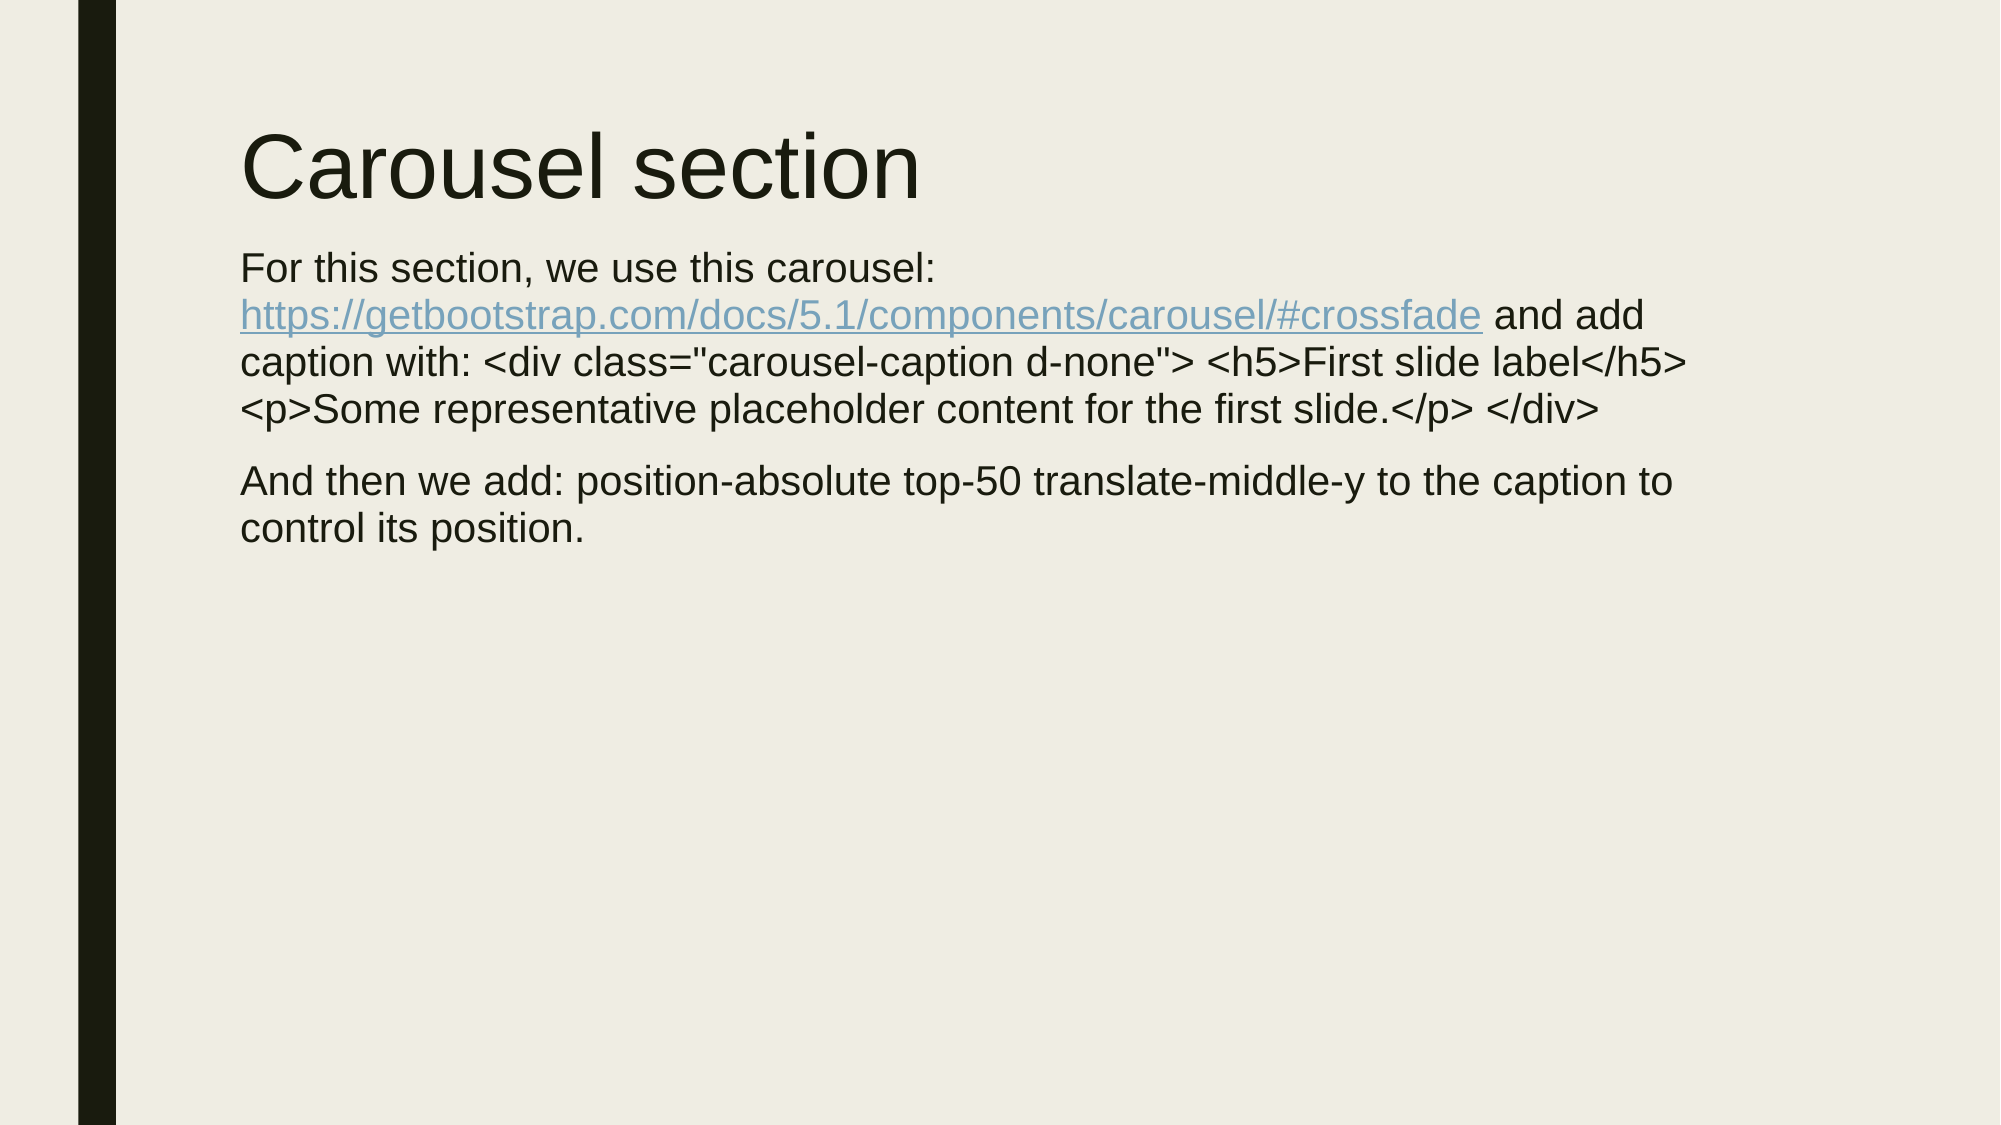

# Carousel section
For this section, we use this carousel: https://getbootstrap.com/docs/5.1/components/carousel/#crossfade and add caption with: <div class="carousel-caption d-none"> <h5>First slide label</h5> <p>Some representative placeholder content for the first slide.</p> </div>
And then we add: position-absolute top-50 translate-middle-y to the caption to control its position.